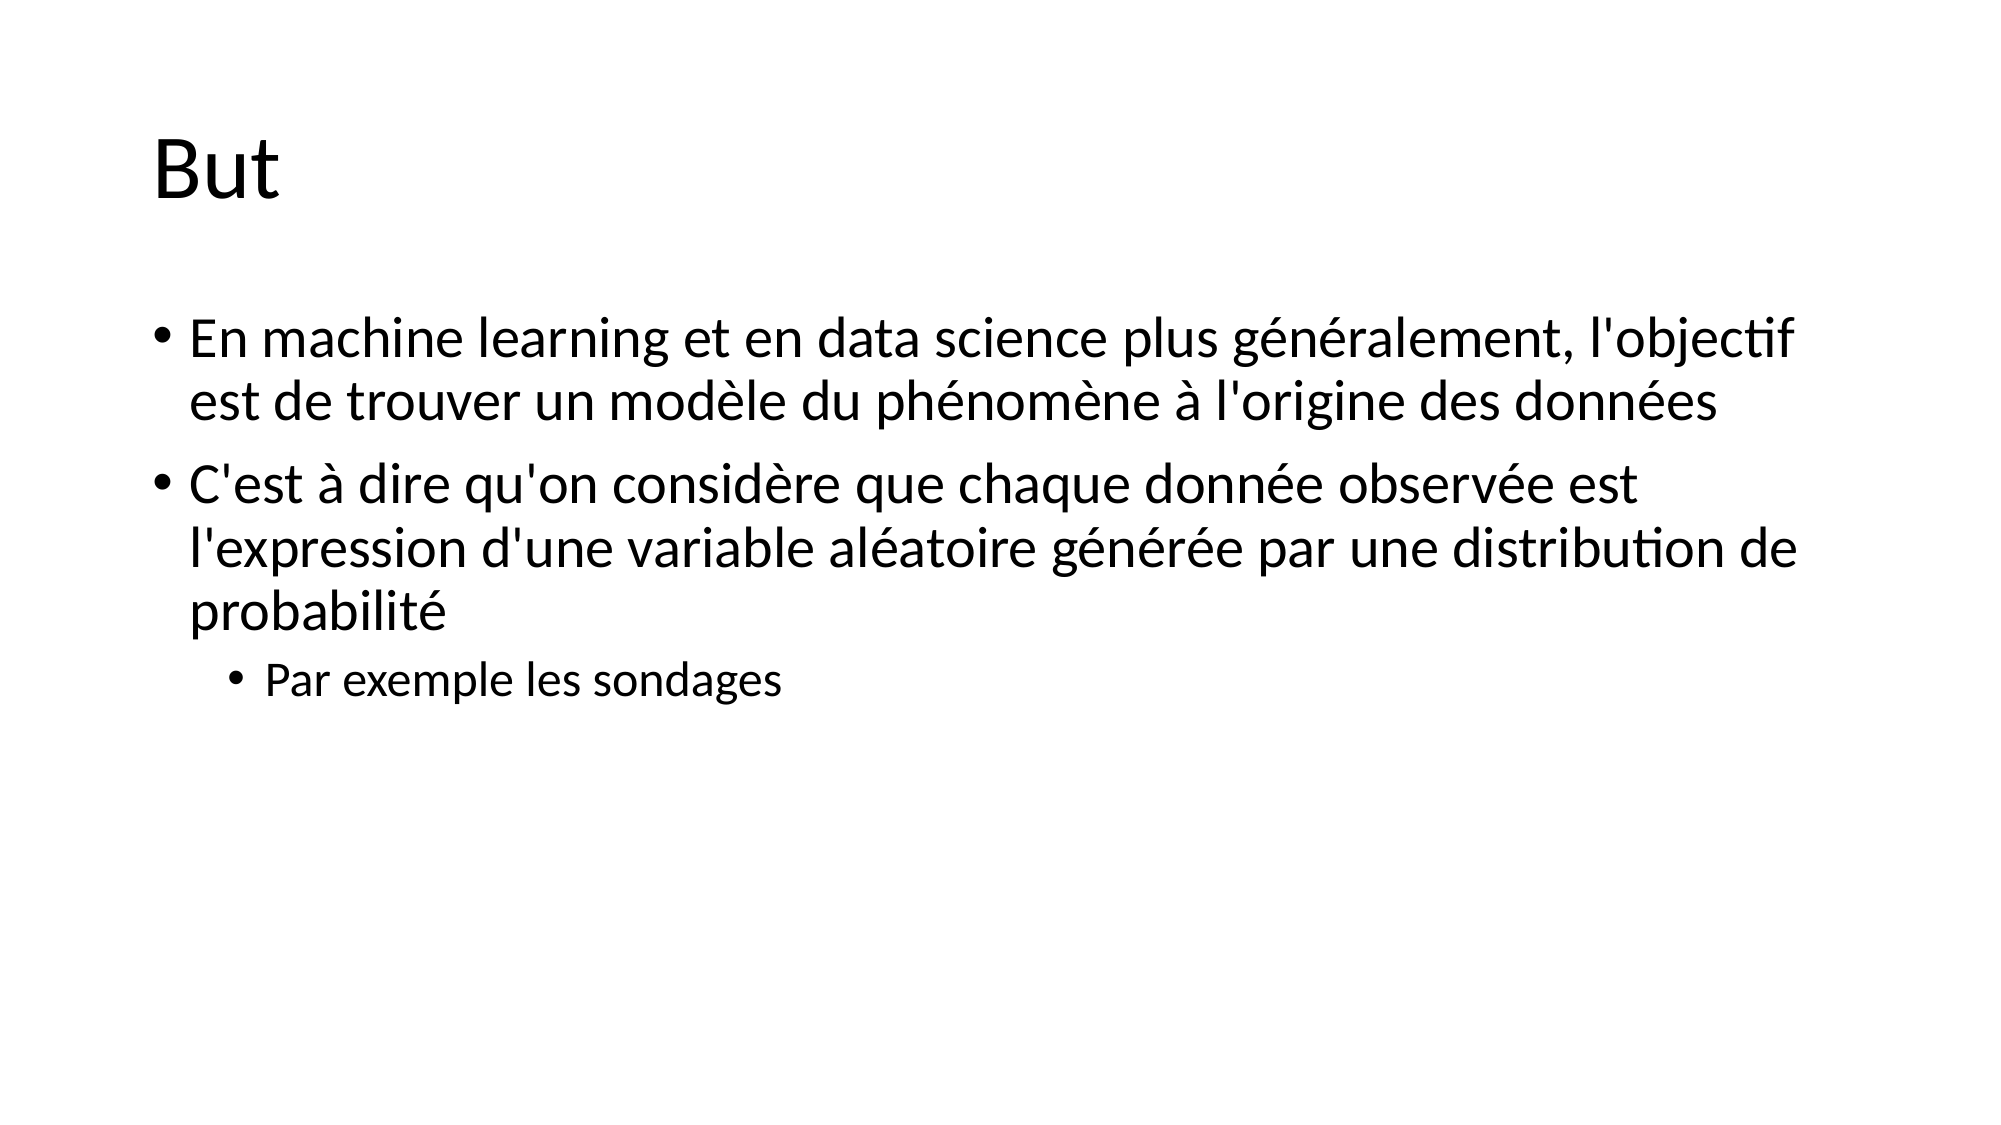

# But
En machine learning et en data science plus généralement, l'objectif est de trouver un modèle du phénomène à l'origine des données
C'est à dire qu'on considère que chaque donnée observée est l'expression d'une variable aléatoire générée par une distribution de probabilité
Par exemple les sondages